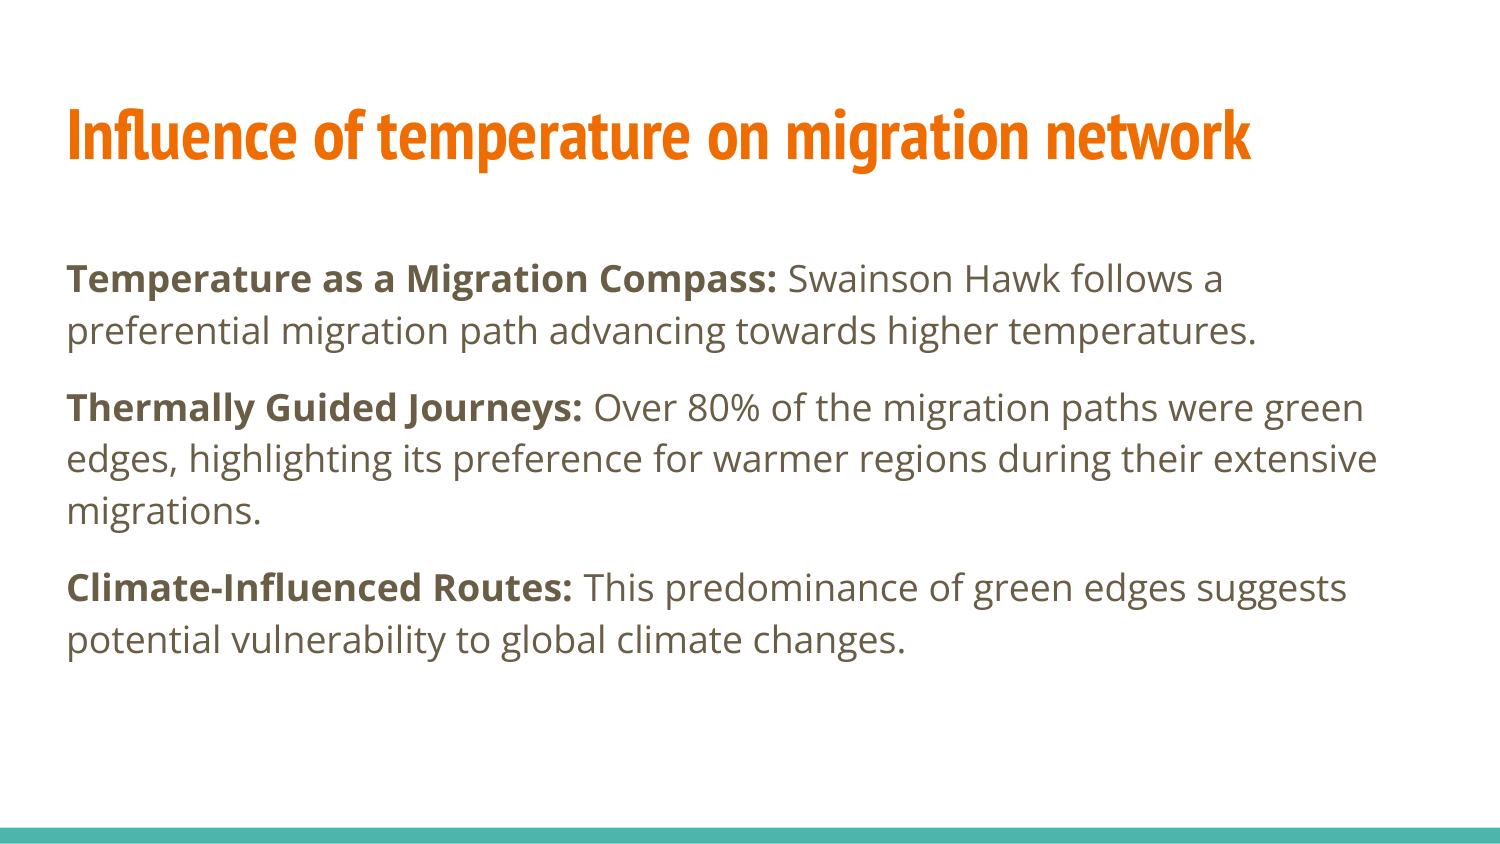

# Influence of temperature on migration network
Temperature as a Migration Compass: Swainson Hawk follows a preferential migration path advancing towards higher temperatures.
Thermally Guided Journeys: Over 80% of the migration paths were green edges, highlighting its preference for warmer regions during their extensive migrations.
Climate-Influenced Routes: This predominance of green edges suggests potential vulnerability to global climate changes.